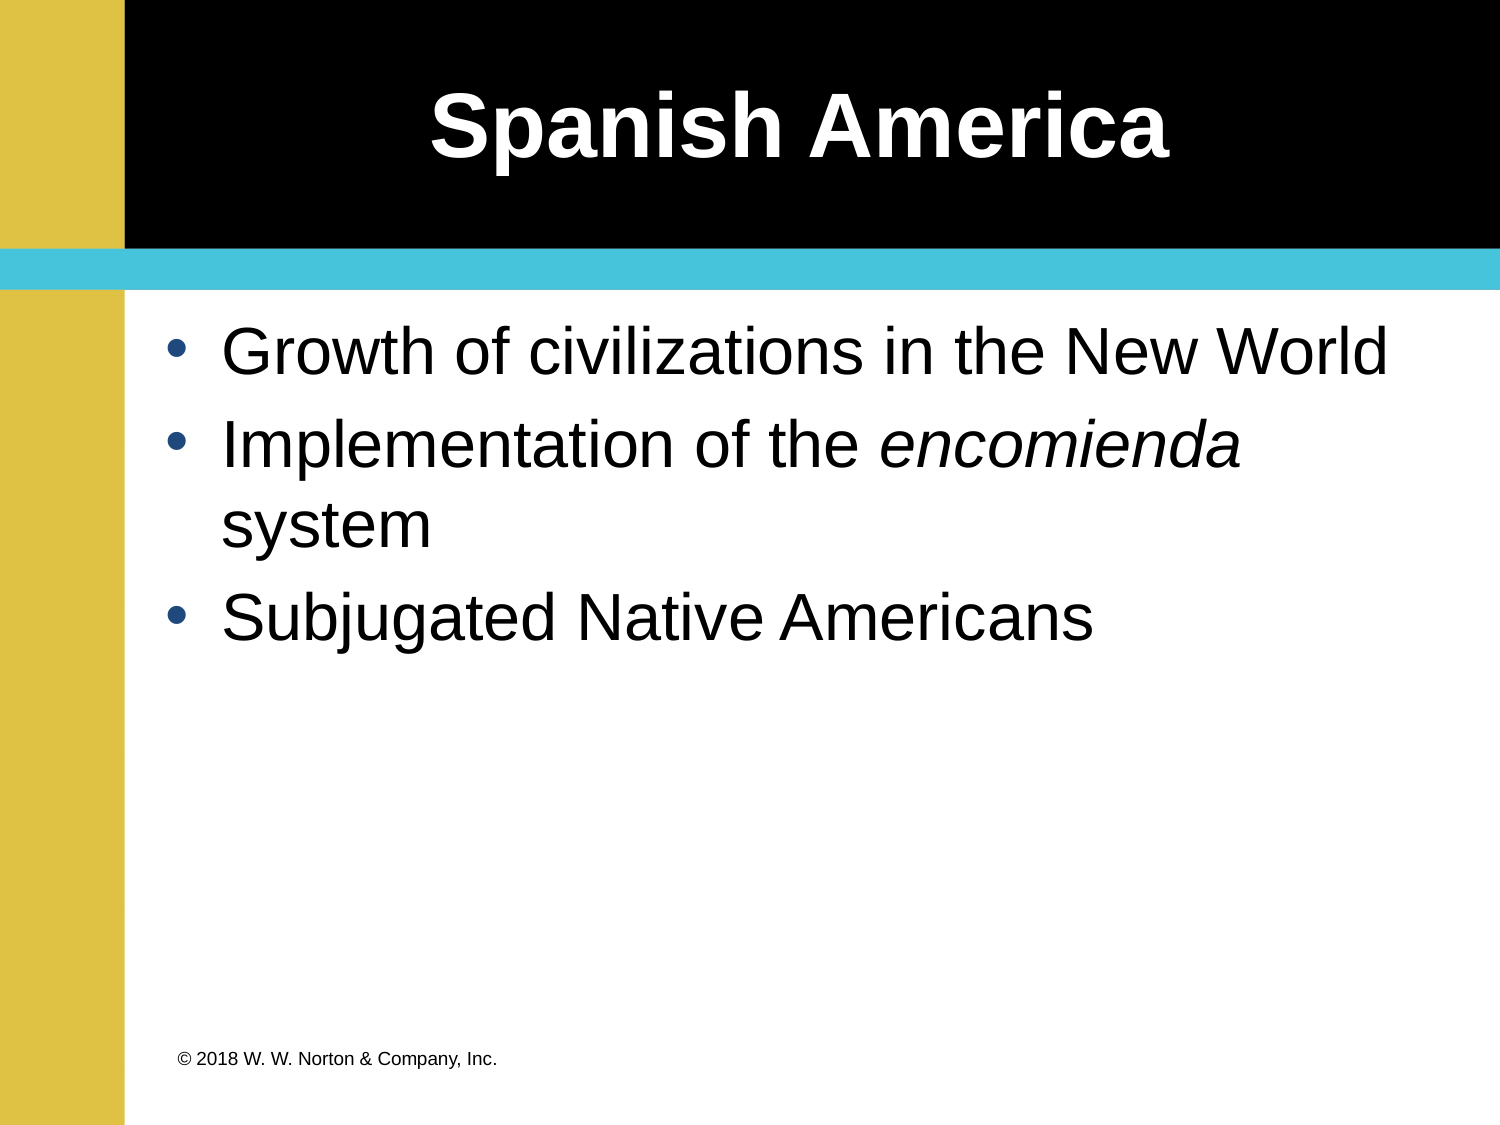

# Spanish America
Growth of civilizations in the New World
Implementation of the encomienda system
Subjugated Native Americans